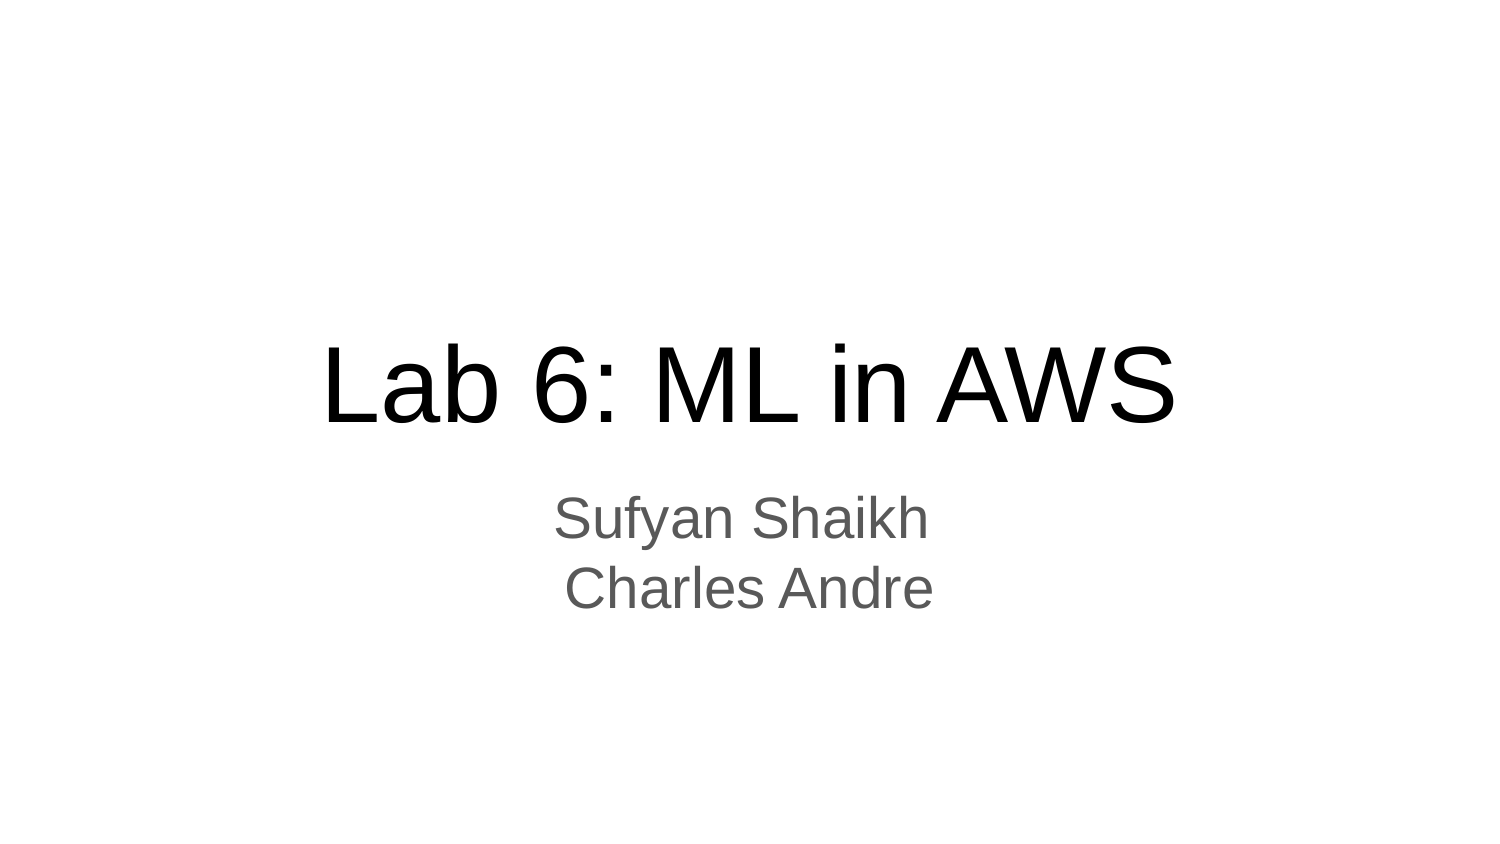

# Lab 6: ML in AWS
Sufyan Shaikh
Charles Andre